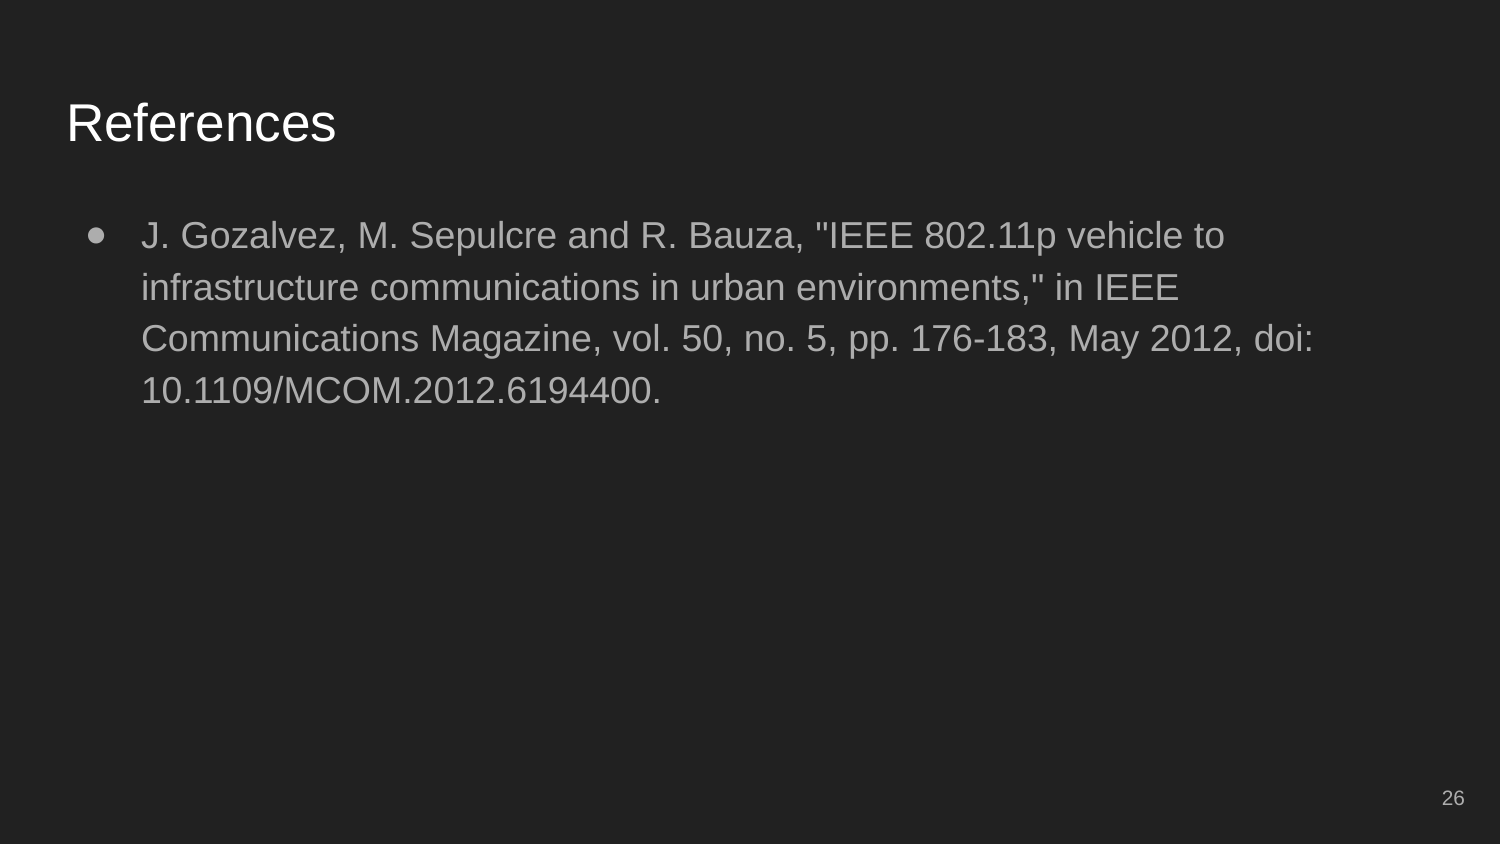

# References
J. Gozalvez, M. Sepulcre and R. Bauza, "IEEE 802.11p vehicle to infrastructure communications in urban environments," in IEEE Communications Magazine, vol. 50, no. 5, pp. 176-183, May 2012, doi: 10.1109/MCOM.2012.6194400.
26